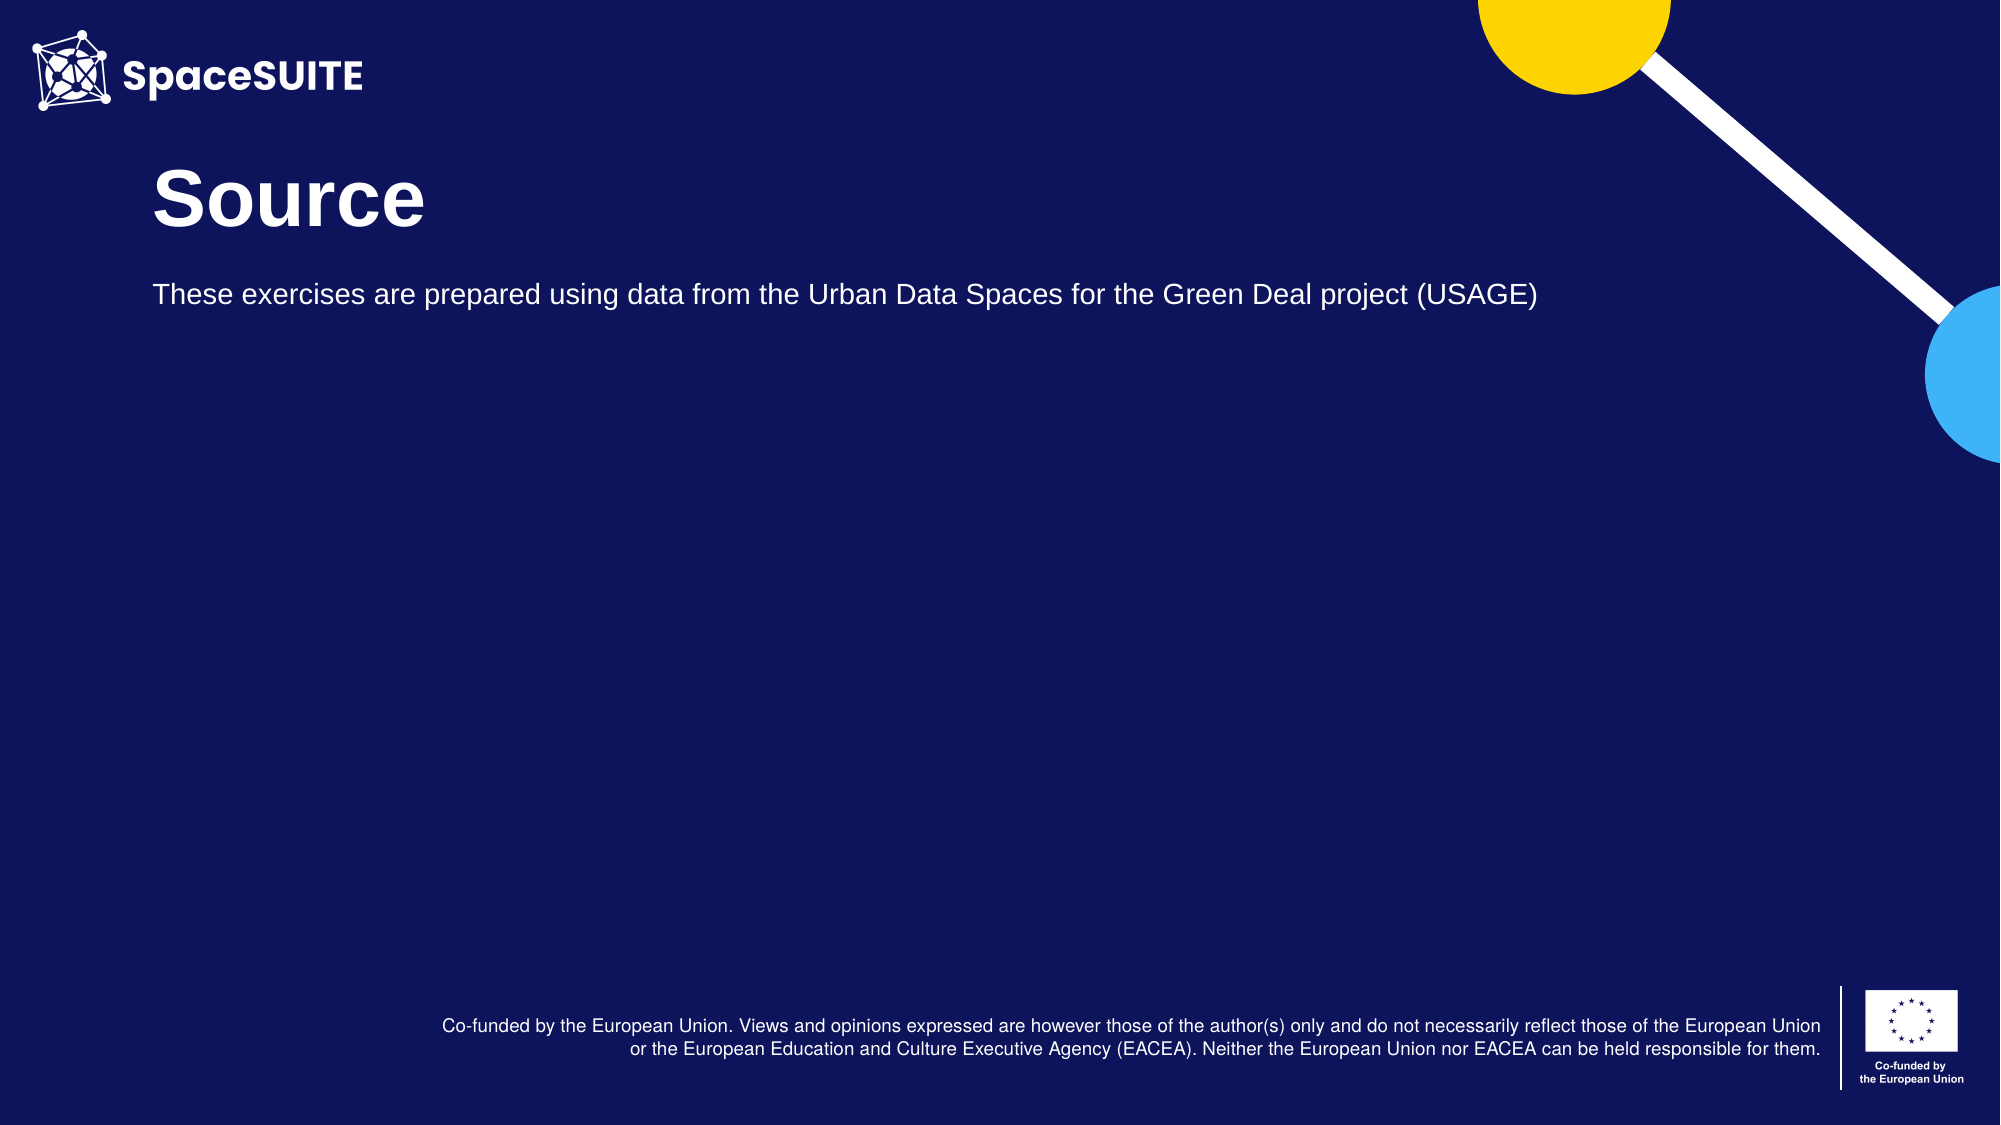

# Source
These exercises are prepared using data from the Urban Data Spaces for the Green Deal project (USAGE)